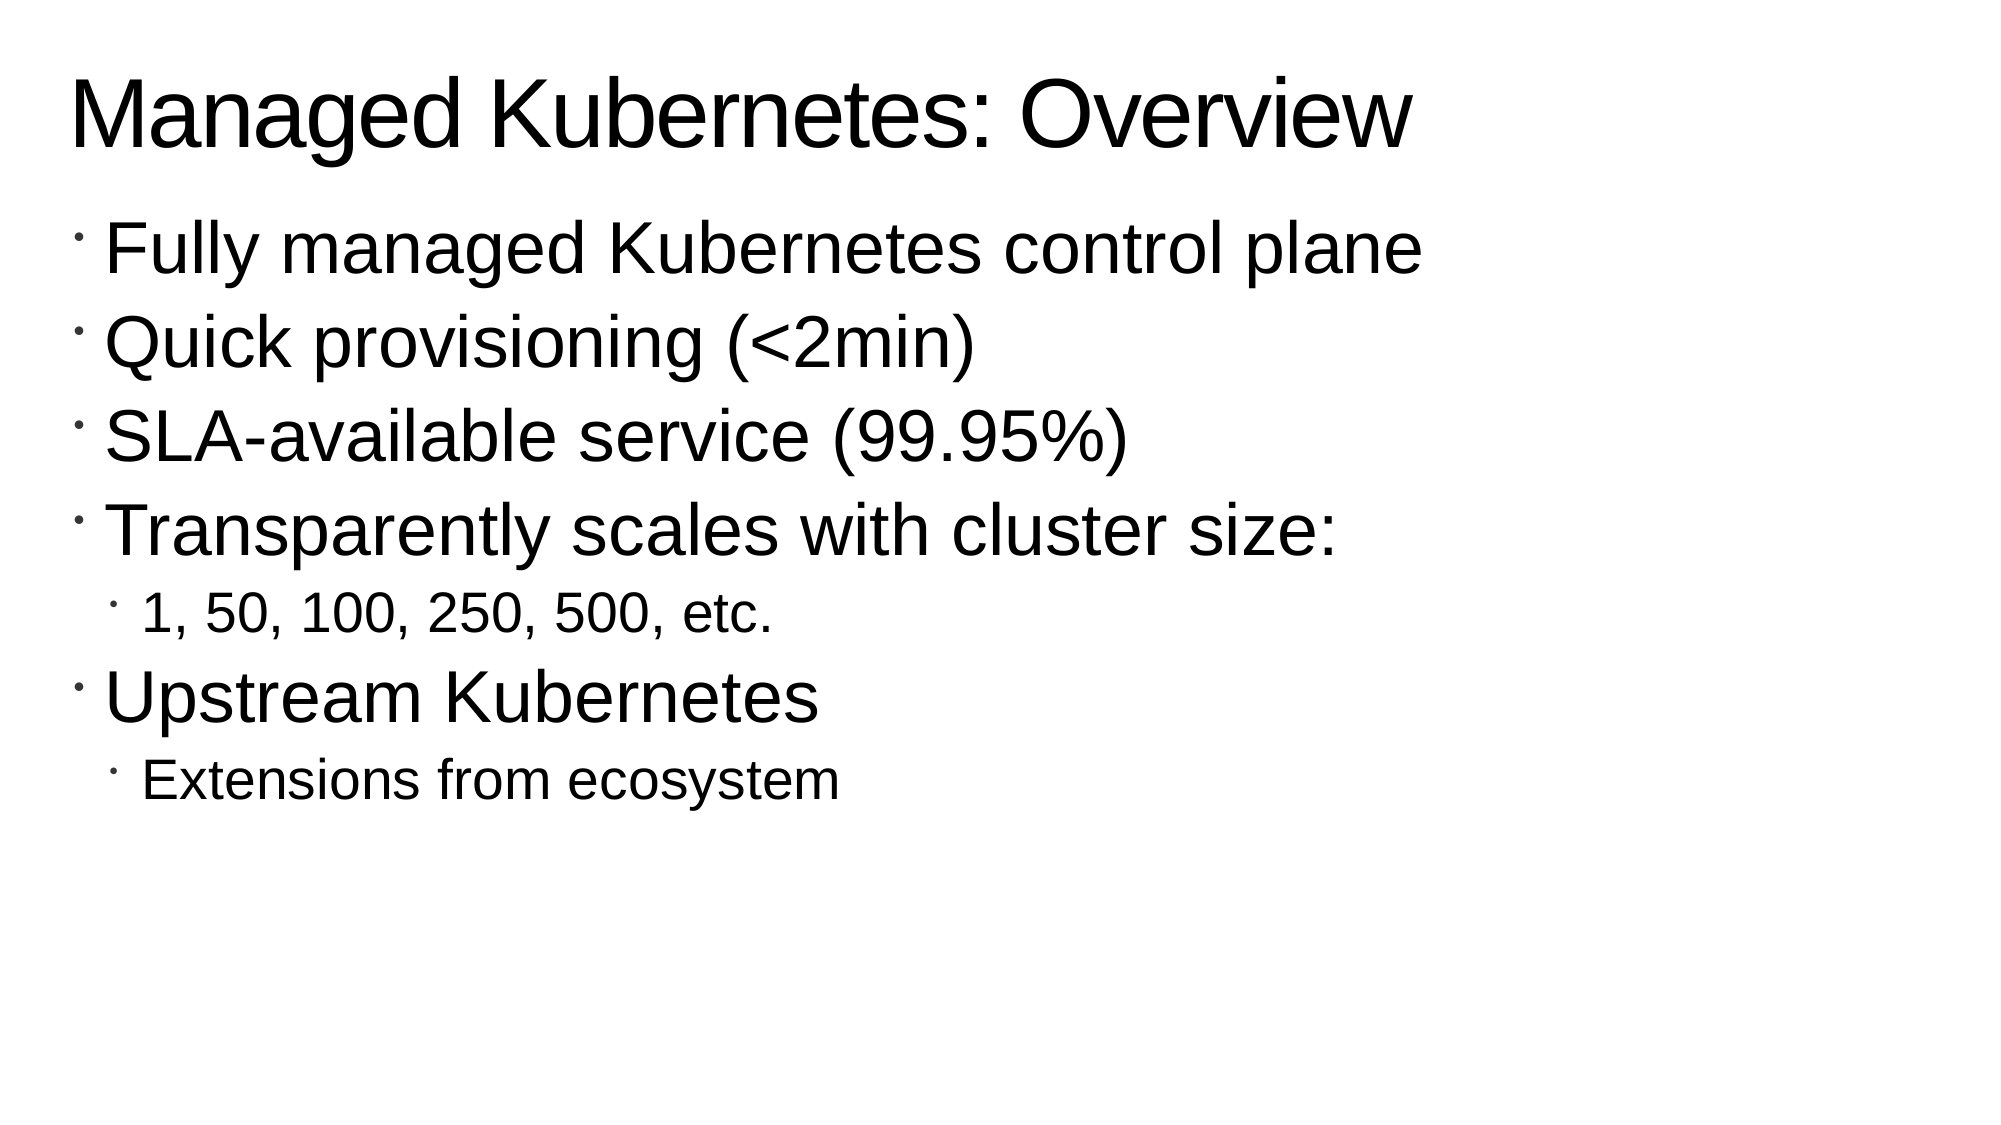

# Managed Kubernetes: Overview
Fully managed Kubernetes control plane
Quick provisioning (<2min)
SLA-available service (99.95%)
Transparently scales with cluster size:
1, 50, 100, 250, 500, etc.
Upstream Kubernetes
Extensions from ecosystem